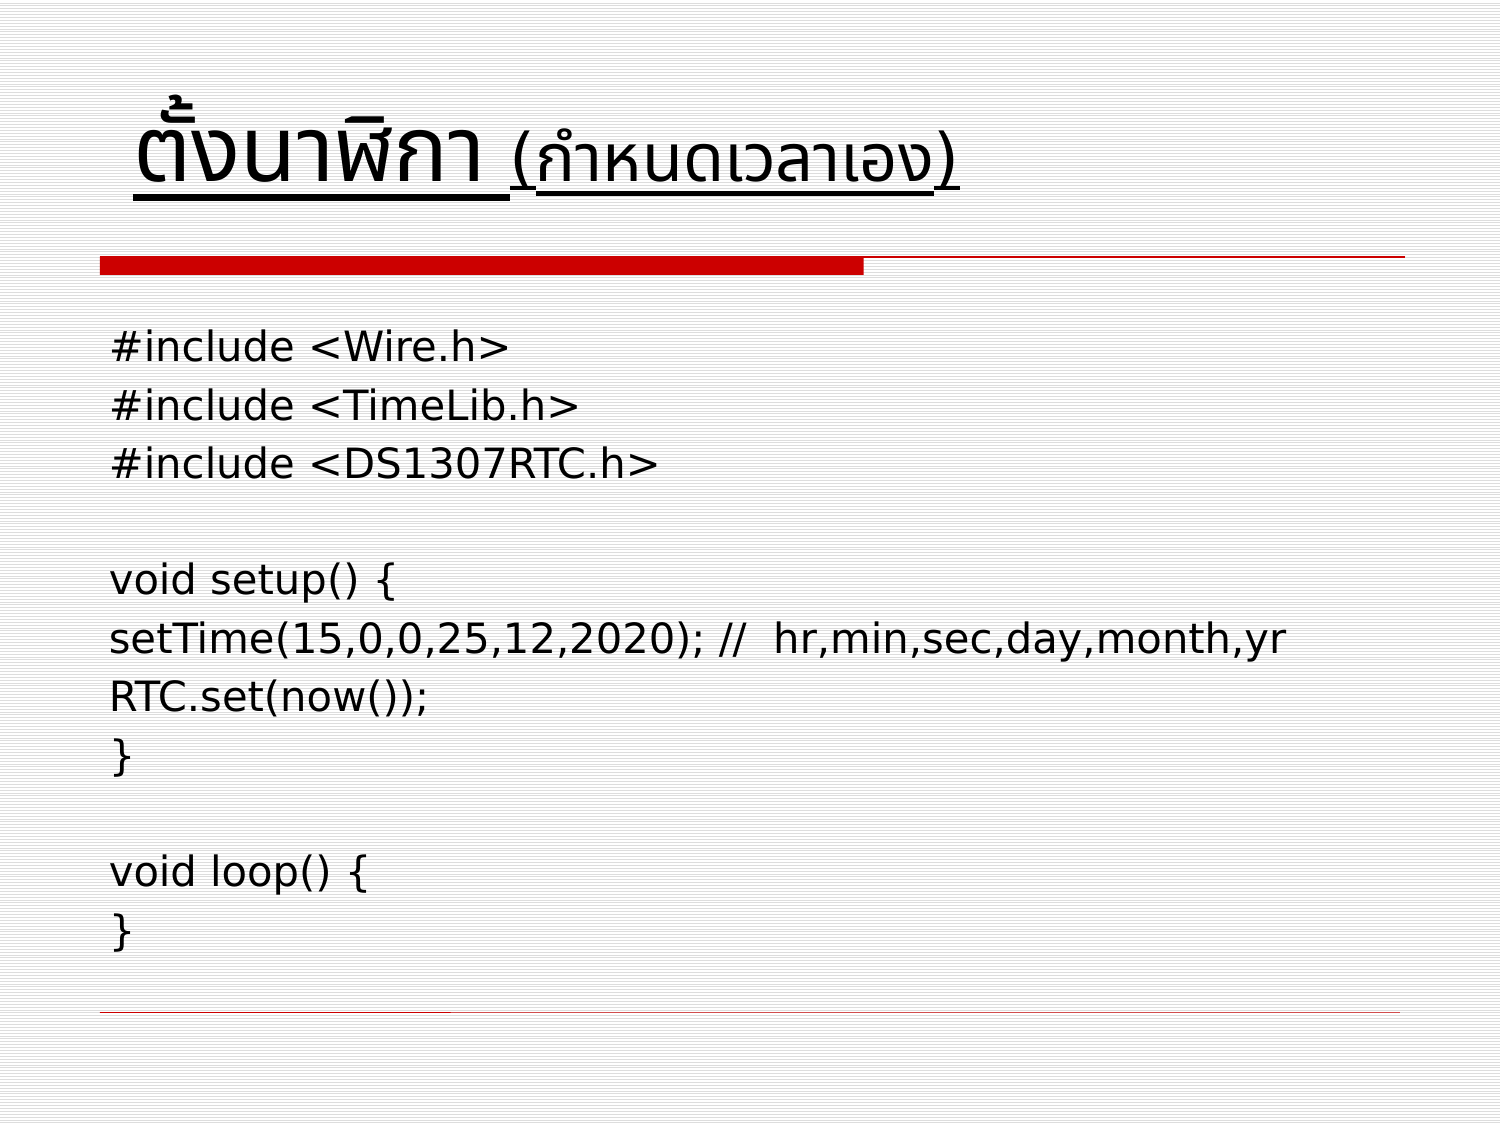

ตั้งนาฬิกา (กำหนดเวลาเอง)
#include <Wire.h>
#include <TimeLib.h>
#include <DS1307RTC.h>

void setup() {
setTime(15,0,0,25,12,2020); //  hr,min,sec,day,month,yr
RTC.set(now());
}

void loop() {
}